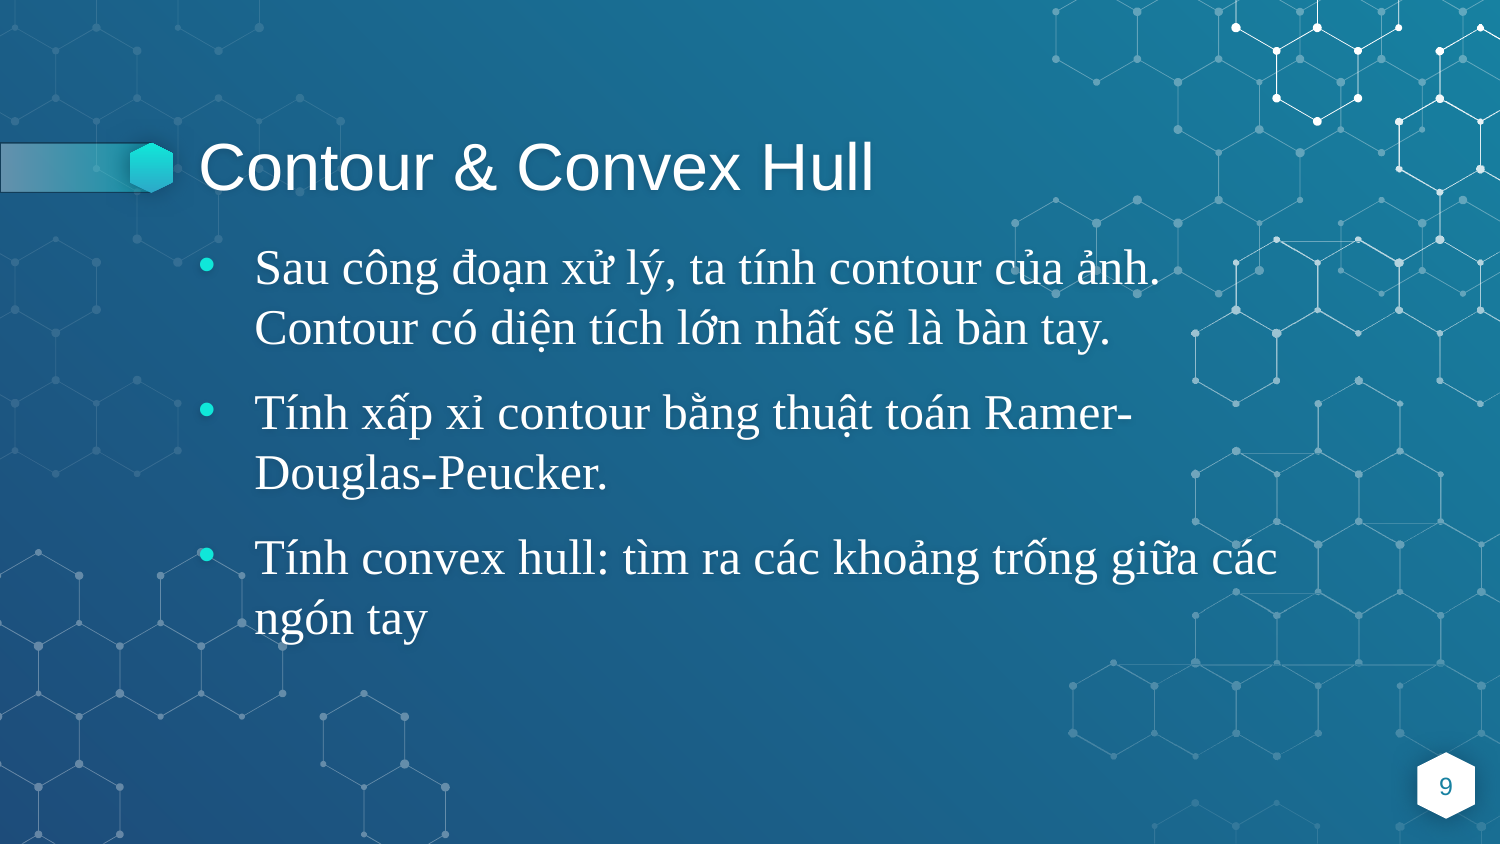

# Contour & Convex Hull
Sau công đoạn xử lý, ta tính contour của ảnh. Contour có diện tích lớn nhất sẽ là bàn tay.
Tính xấp xỉ contour bằng thuật toán Ramer-Douglas-Peucker.
Tính convex hull: tìm ra các khoảng trống giữa các ngón tay
9